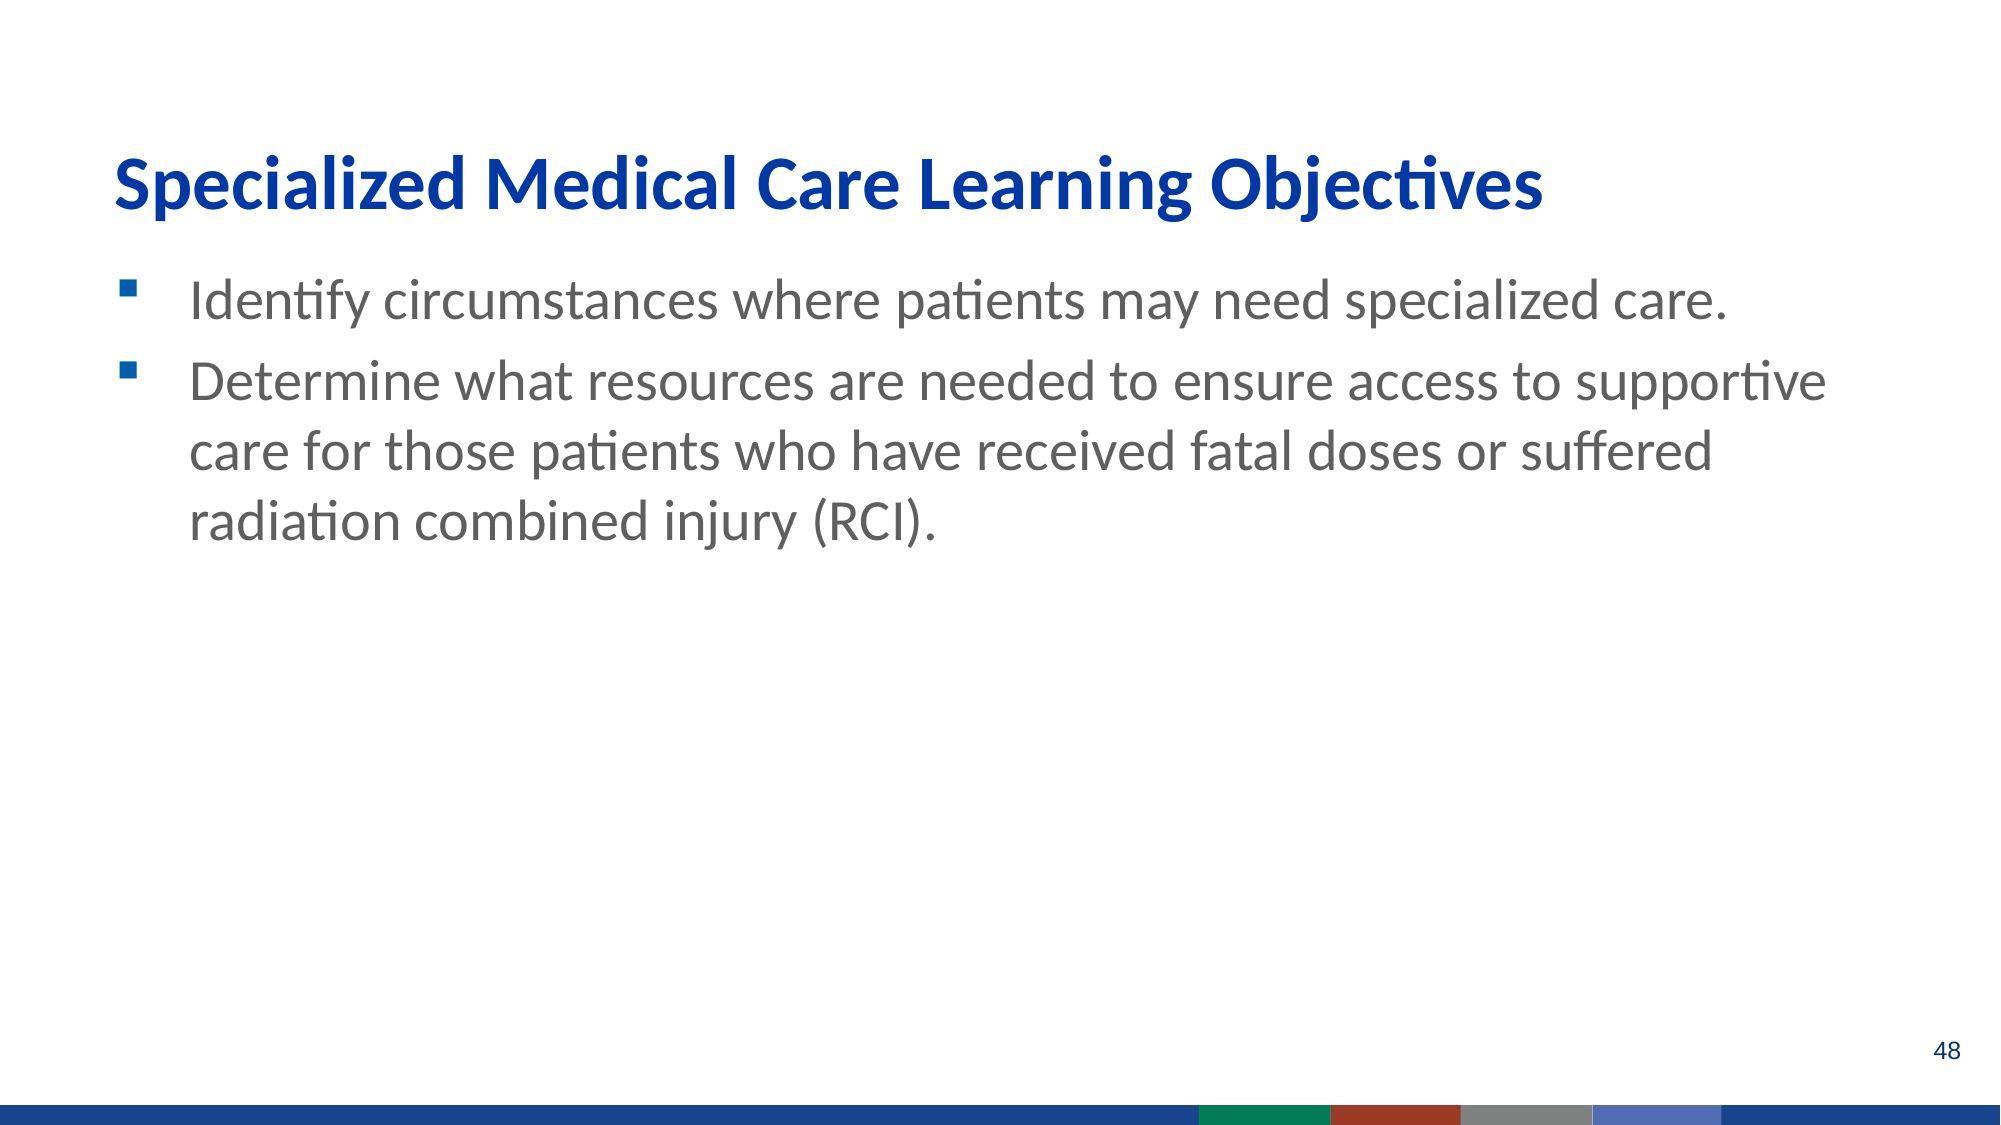

# Specialized Medical Care Learning Objectives
Identify circumstances where patients may need specialized care.
Determine what resources are needed to ensure access to supportive care for those patients who have received fatal doses or suffered radiation combined injury (RCI).

48